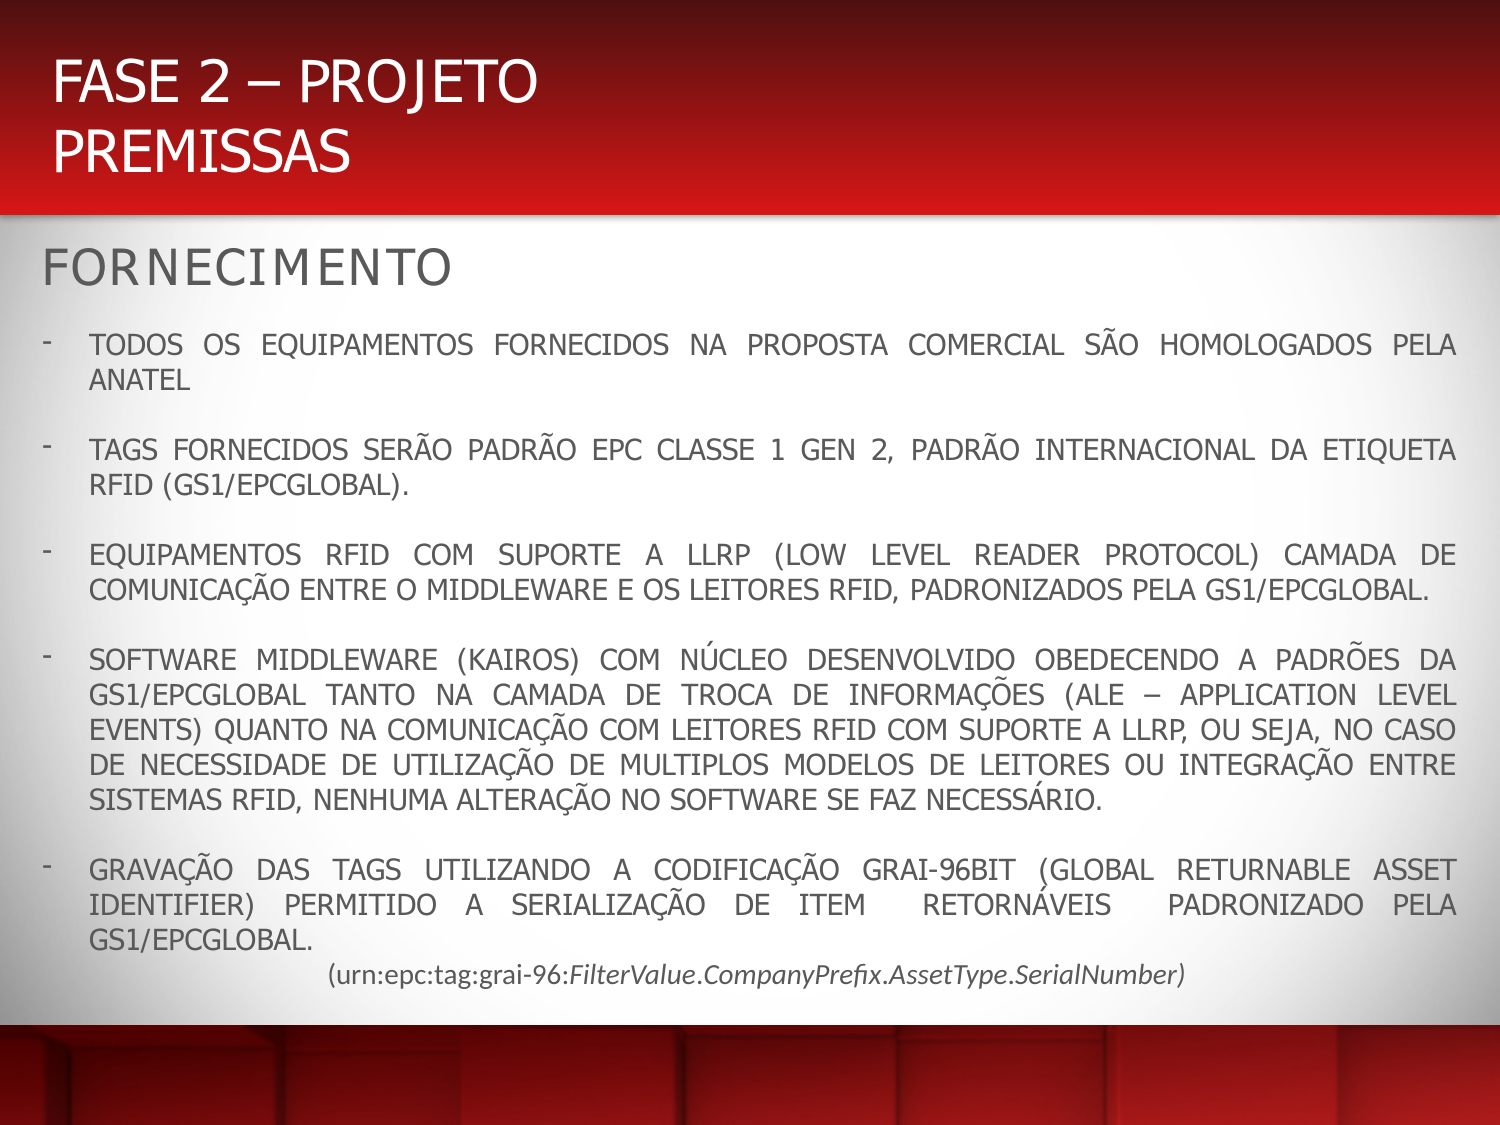

FASE 2 – PROJETO
PREMISSAS

FORNECIMENTO
TODOS OS EQUIPAMENTOS FORNECIDOS NA PROPOSTA COMERCIAL SÃO HOMOLOGADOS PELA ANATEL

TAGS FORNECIDOS SERÃO PADRÃO EPC CLASSE 1 GEN 2, PADRÃO INTERNACIONAL DA ETIQUETA RFID (GS1/EPCGLOBAL).

EQUIPAMENTOS RFID COM SUPORTE A LLRP (LOW LEVEL READER PROTOCOL) CAMADA DE COMUNICAÇÃO ENTRE O MIDDLEWARE E OS LEITORES RFID, PADRONIZADOS PELA GS1/EPCGLOBAL.

SOFTWARE MIDDLEWARE (KAIROS) COM NÚCLEO DESENVOLVIDO OBEDECENDO A PADRÕES DA GS1/EPCGLOBAL TANTO NA CAMADA DE TROCA DE INFORMAÇÕES (ALE – APPLICATION LEVEL EVENTS) QUANTO NA COMUNICAÇÃO COM LEITORES RFID COM SUPORTE A LLRP, OU SEJA, NO CASO DE NECESSIDADE DE UTILIZAÇÃO DE MULTIPLOS MODELOS DE LEITORES OU INTEGRAÇÃO ENTRE SISTEMAS RFID, NENHUMA ALTERAÇÃO NO SOFTWARE SE FAZ NECESSÁRIO.

GRAVAÇÃO DAS TAGS UTILIZANDO A CODIFICAÇÃO GRAI-96BIT (GLOBAL RETURNABLE ASSET IDENTIFIER) PERMITIDO A SERIALIZAÇÃO DE ITEM  RETORNÁVEIS  PADRONIZADO PELA GS1/EPCGLOBAL.
  (urn:epc:tag:grai-96:FilterValue.CompanyPrefix.AssetType.SerialNumber)